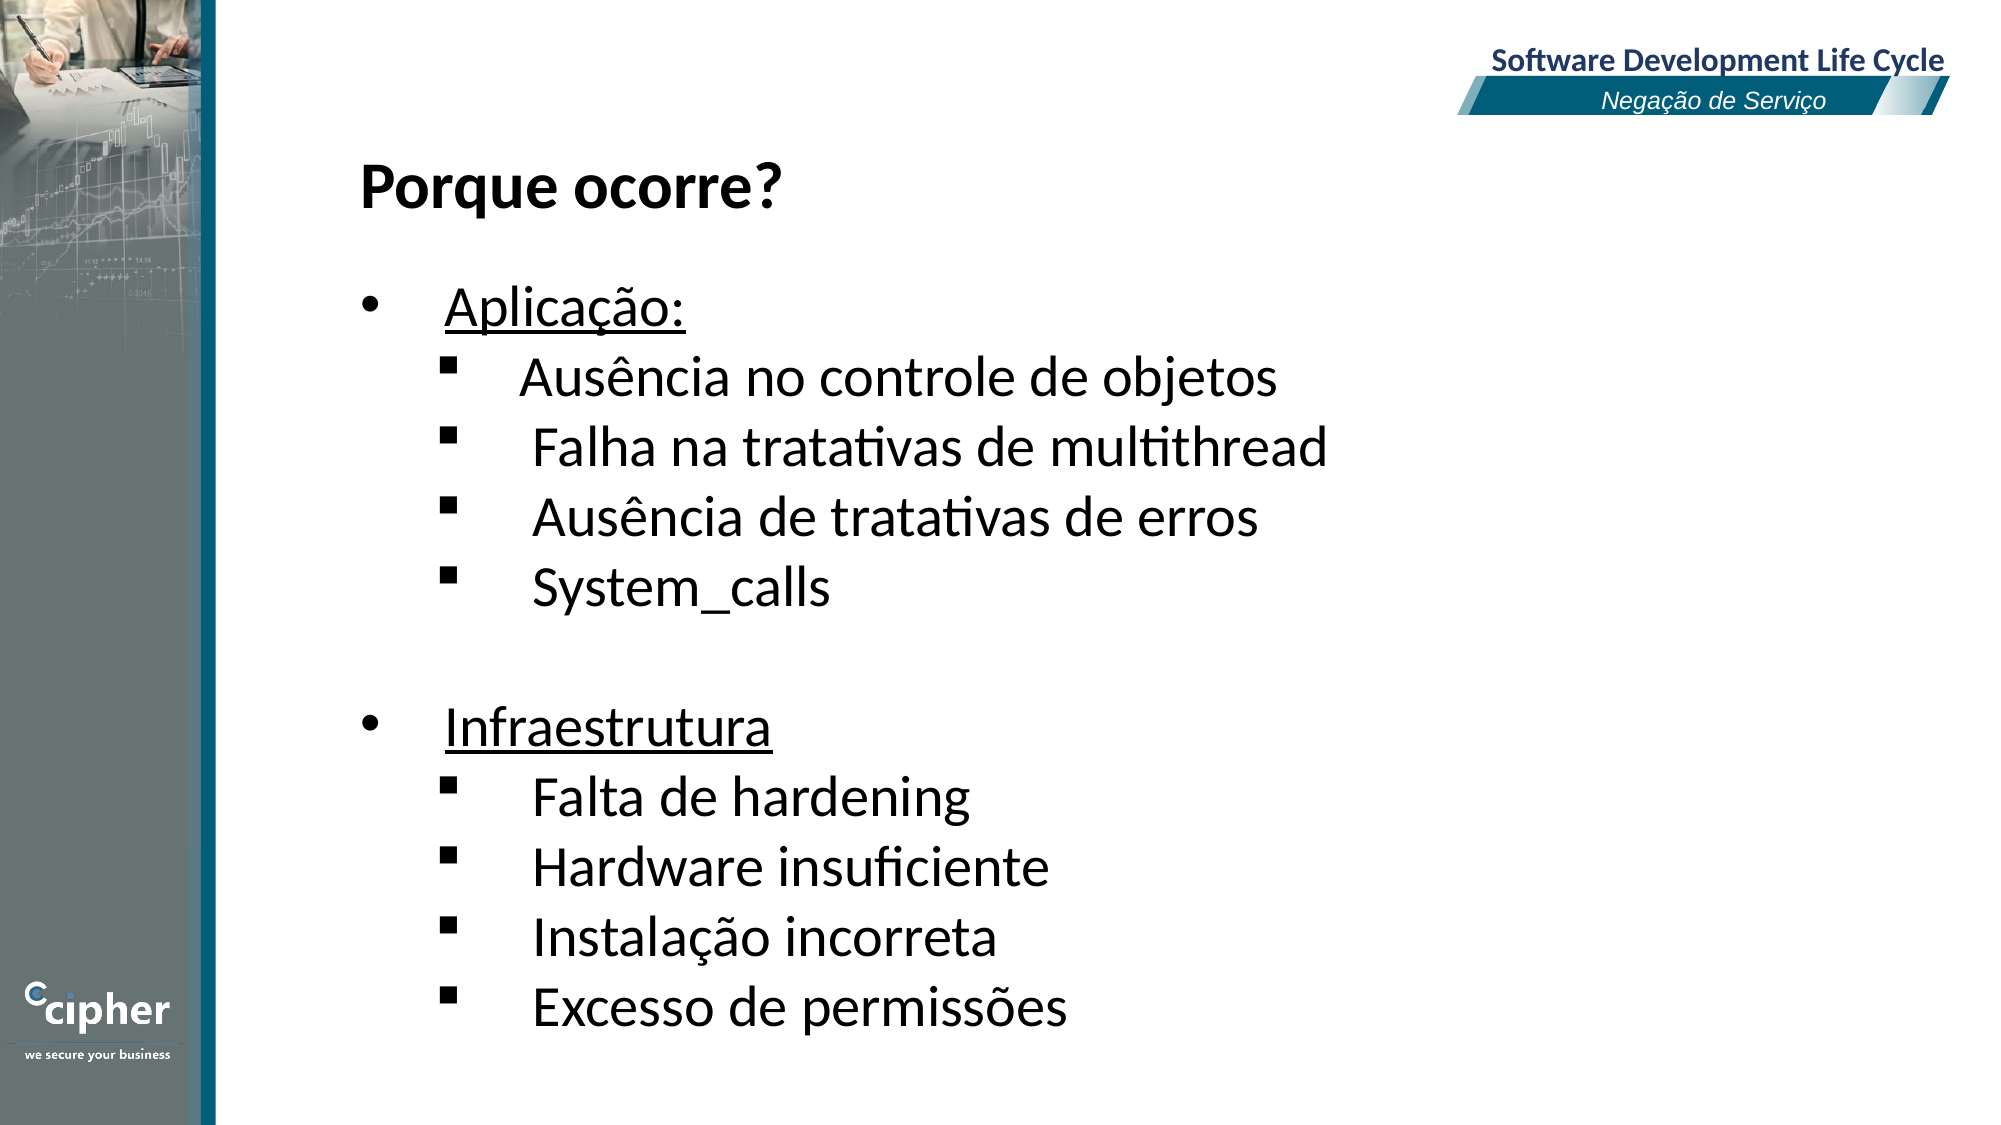

Software Development Life Cycle
Negação de Serviço

Porque ocorre?
Aplicação:
Ausência no controle de objetos
 Falha na tratativas de multithread
 Ausência de tratativas de erros
 System_calls

Infraestrutura
 Falta de hardening
 Hardware insuficiente
 Instalação incorreta
 Excesso de permissões